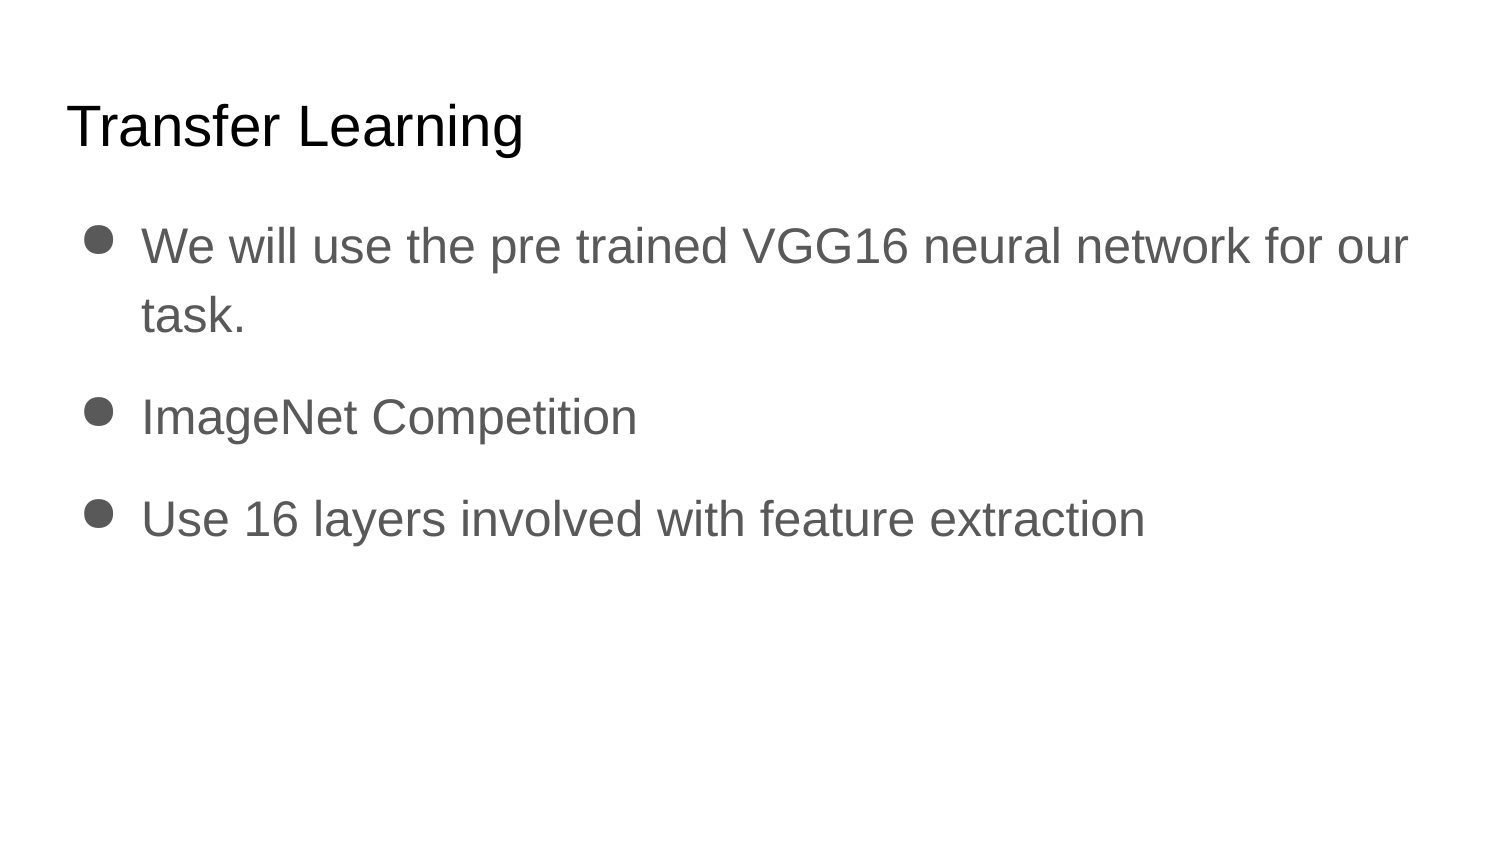

# Transfer Learning
We will use the pre trained VGG16 neural network for our task.
ImageNet Competition
Use 16 layers involved with feature extraction